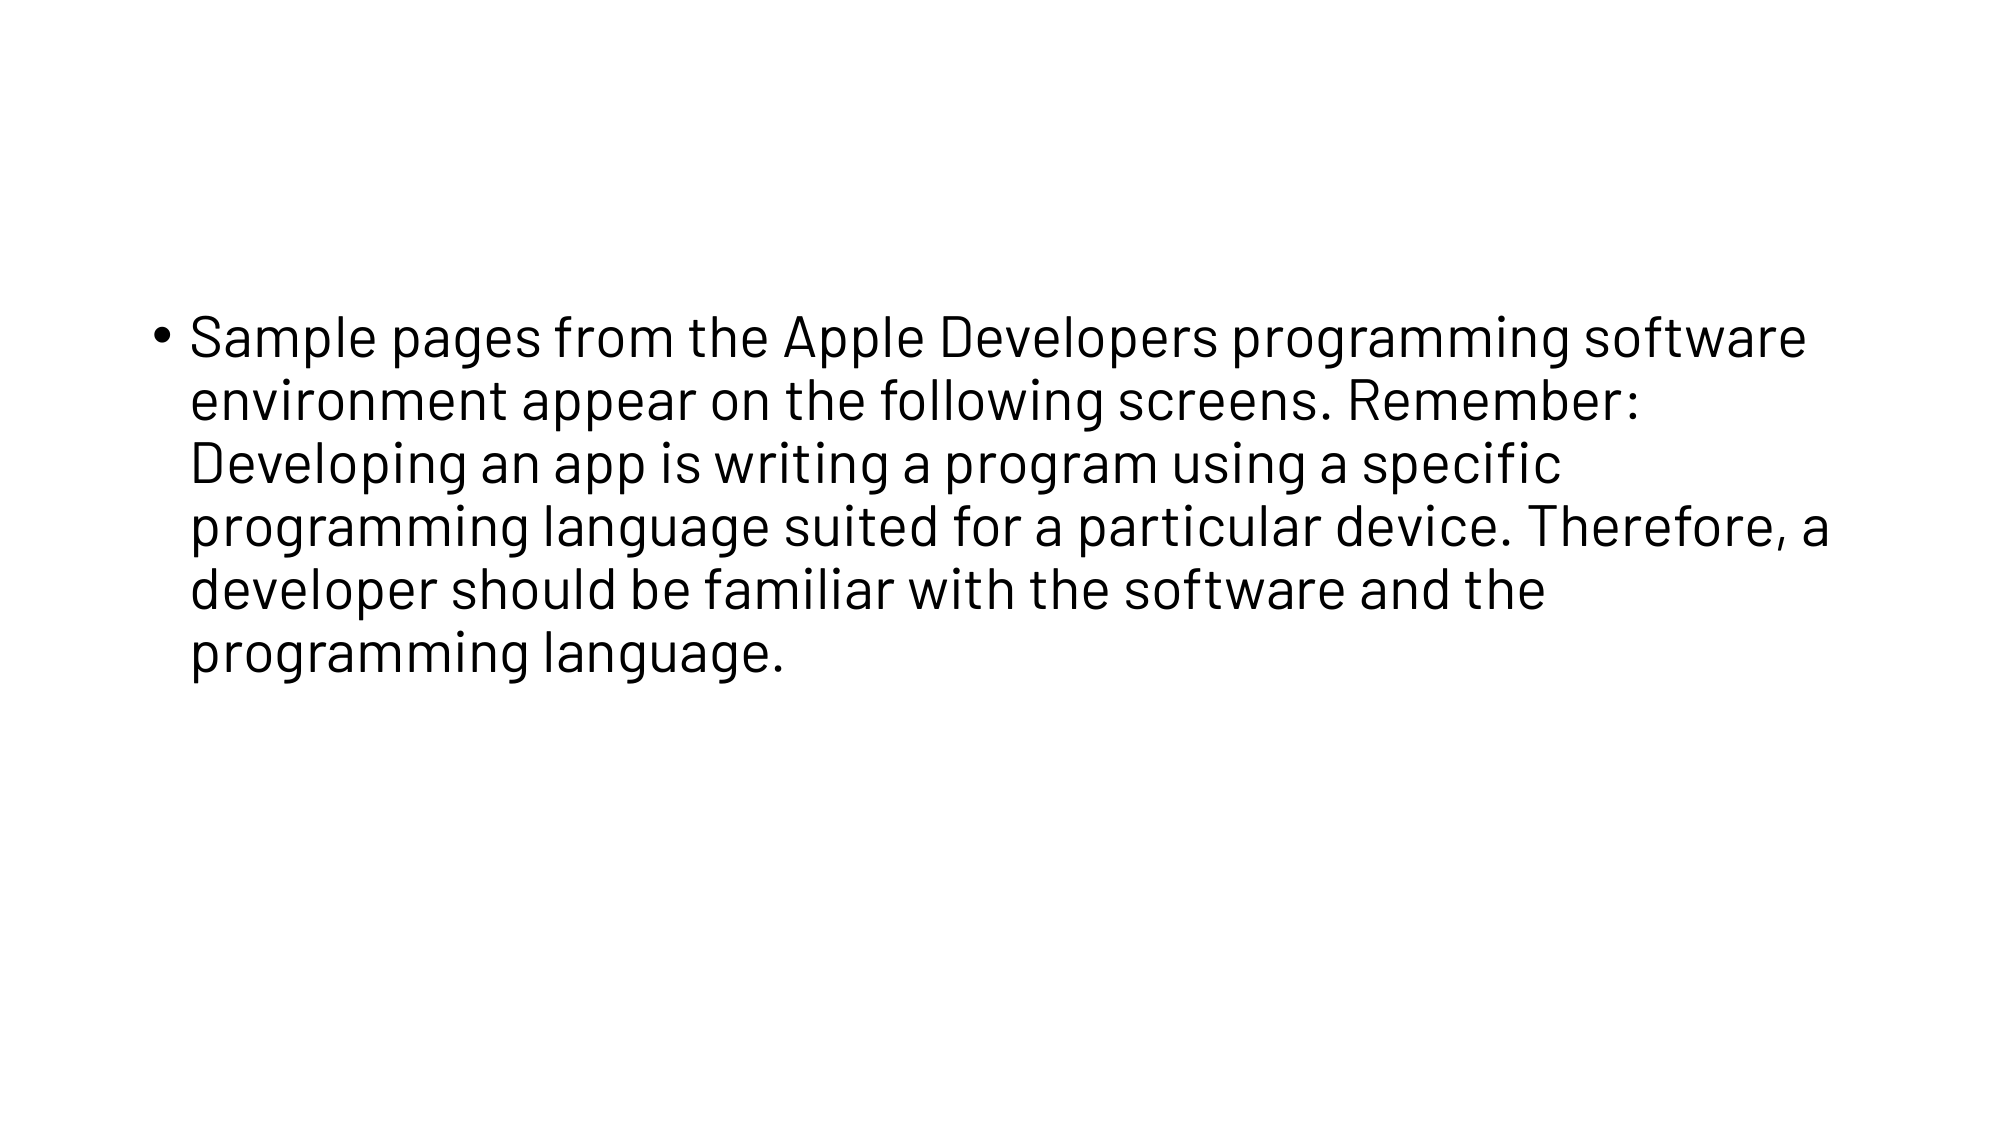

#
Sample pages from the Apple Developers programming software environment appear on the following screens. Remember: Developing an app is writing a program using a specific programming language suited for a particular device. Therefore, a developer should be familiar with the software and the programming language.